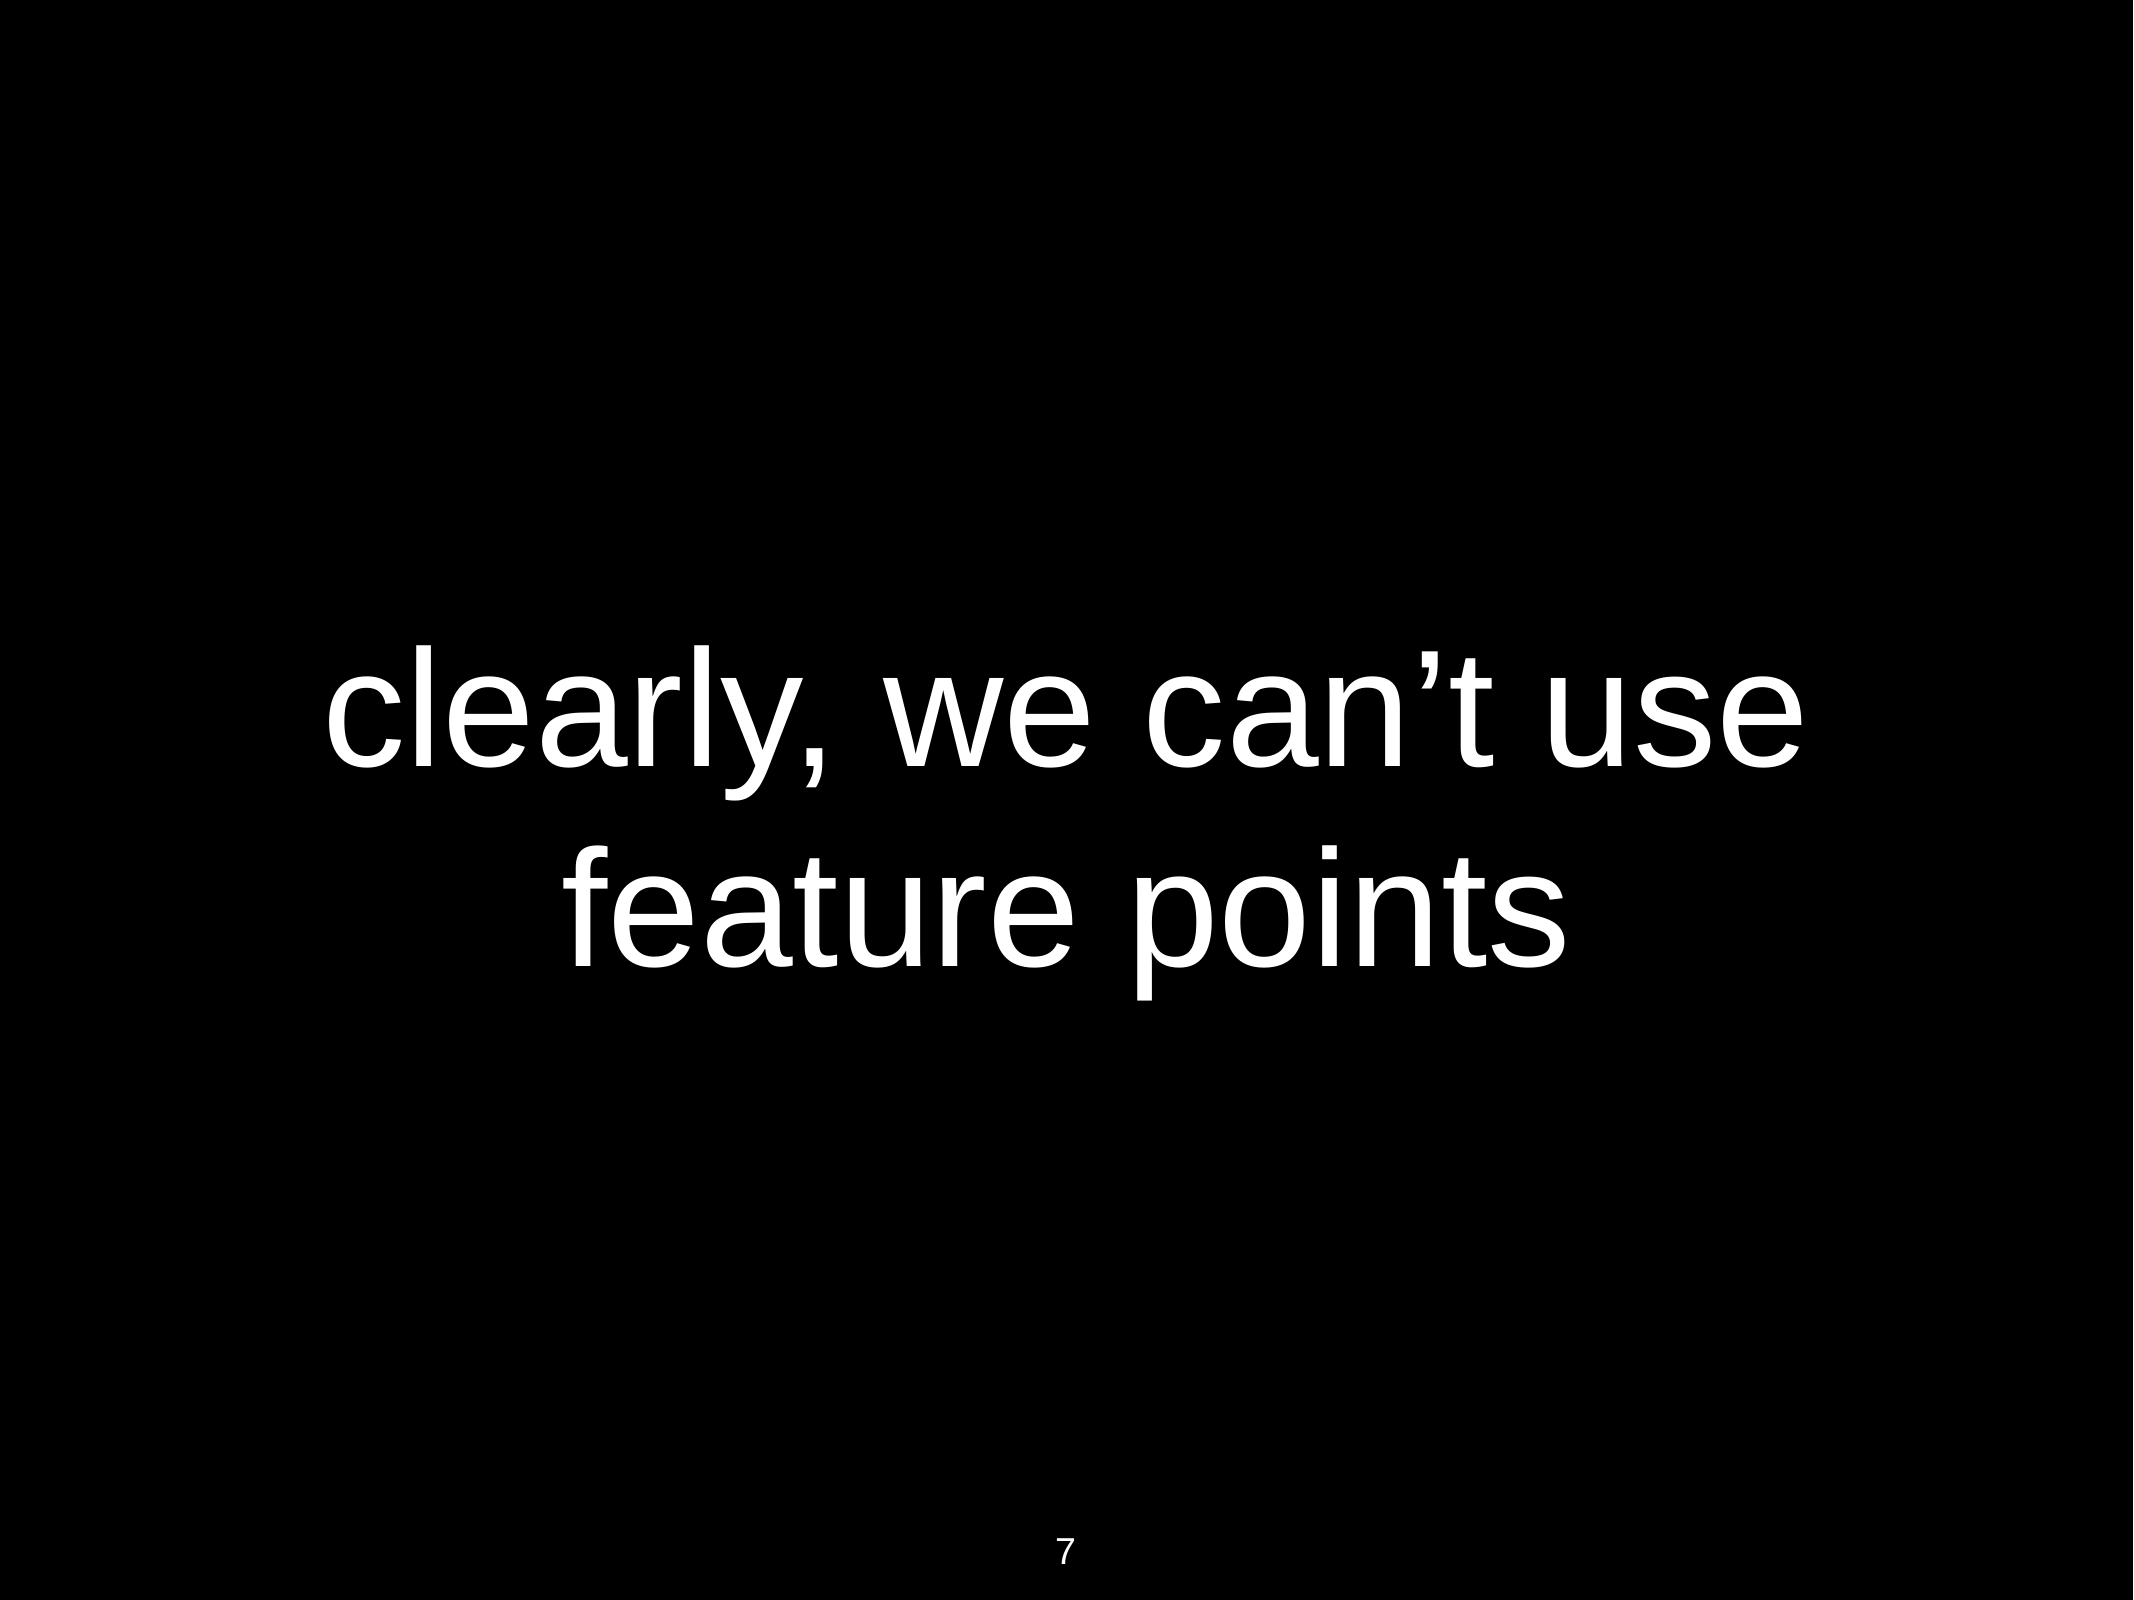

# clearly, we can’t use feature points
7